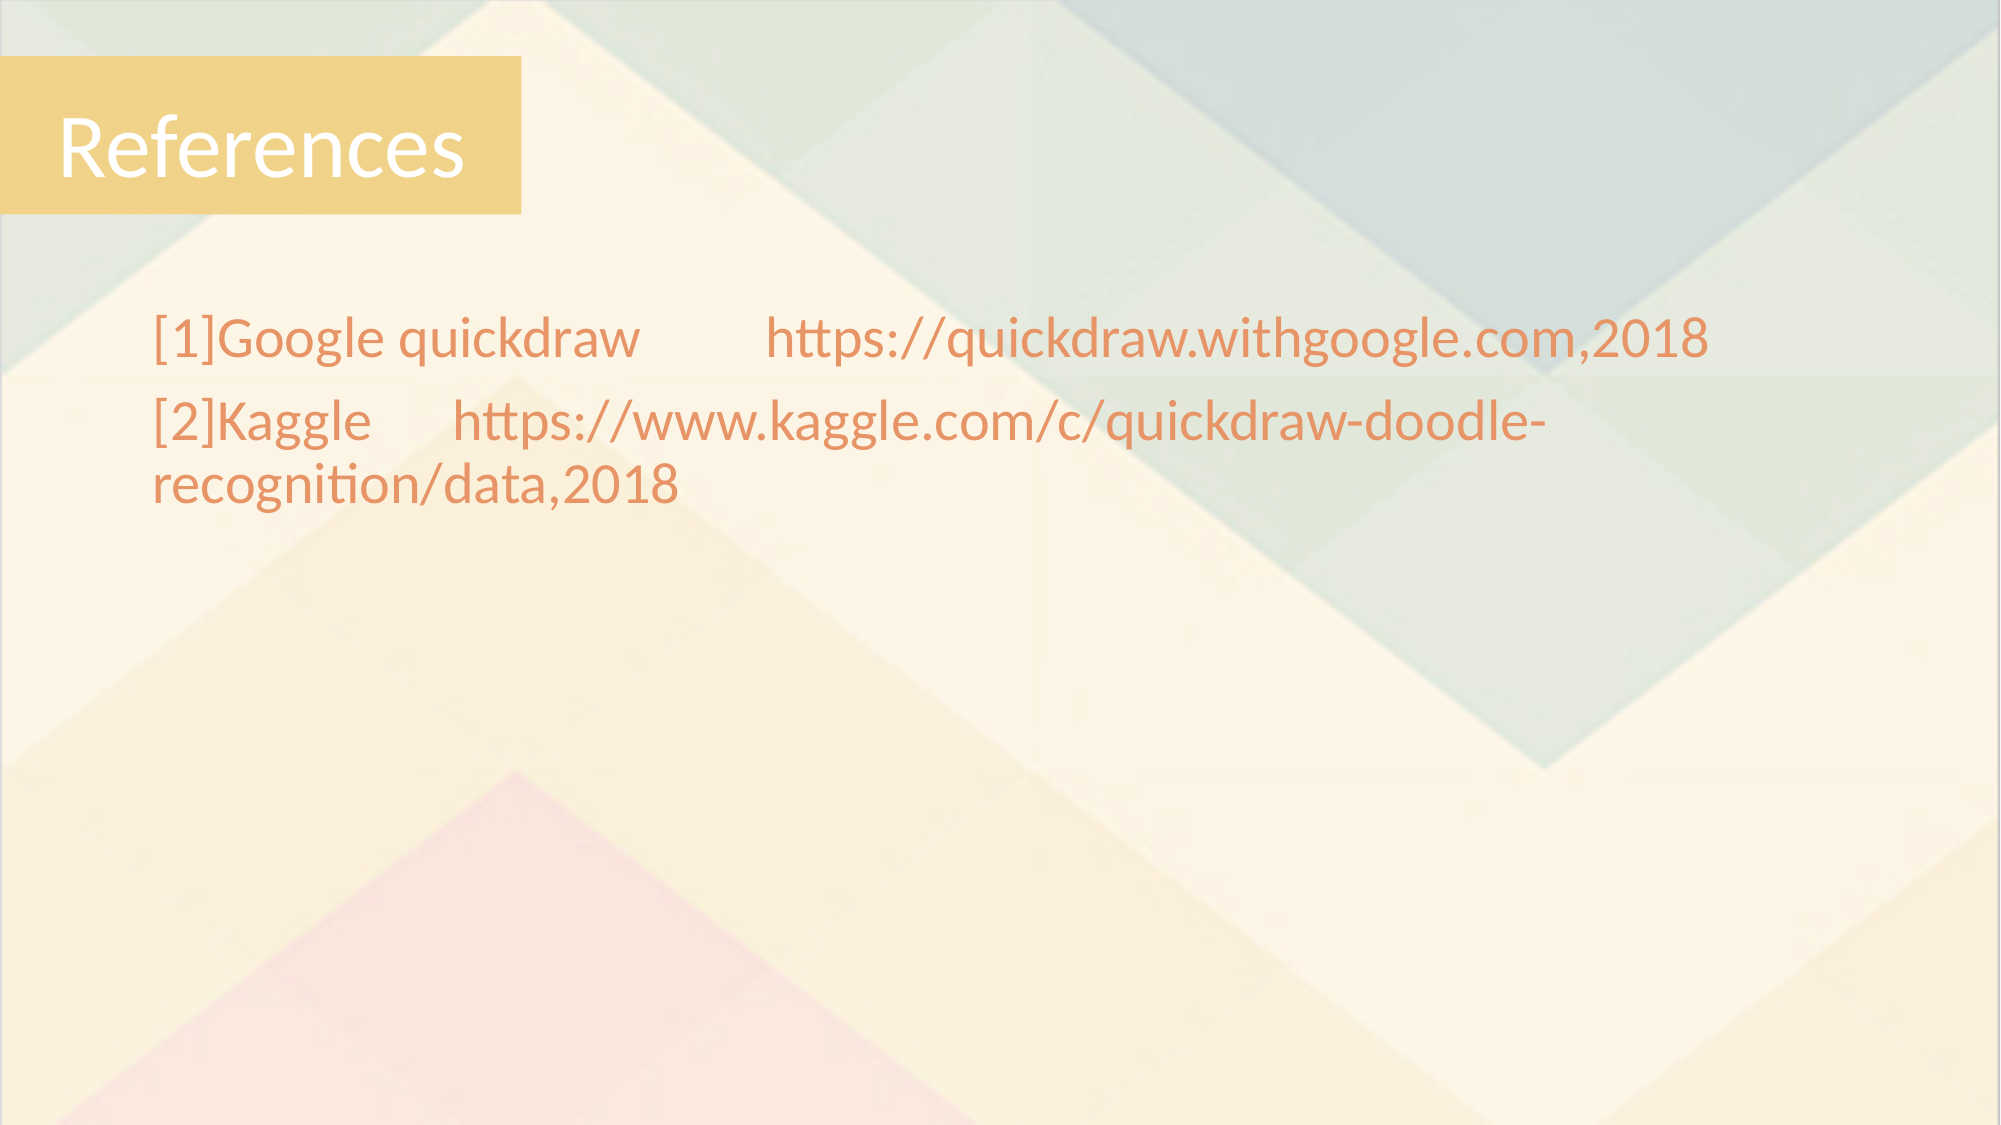

# References

[1]Google quickdraw	 https://quickdraw.withgoogle.com,2018
[2]Kaggle	https://www.kaggle.com/c/quickdraw-doodle-recognition/data,2018